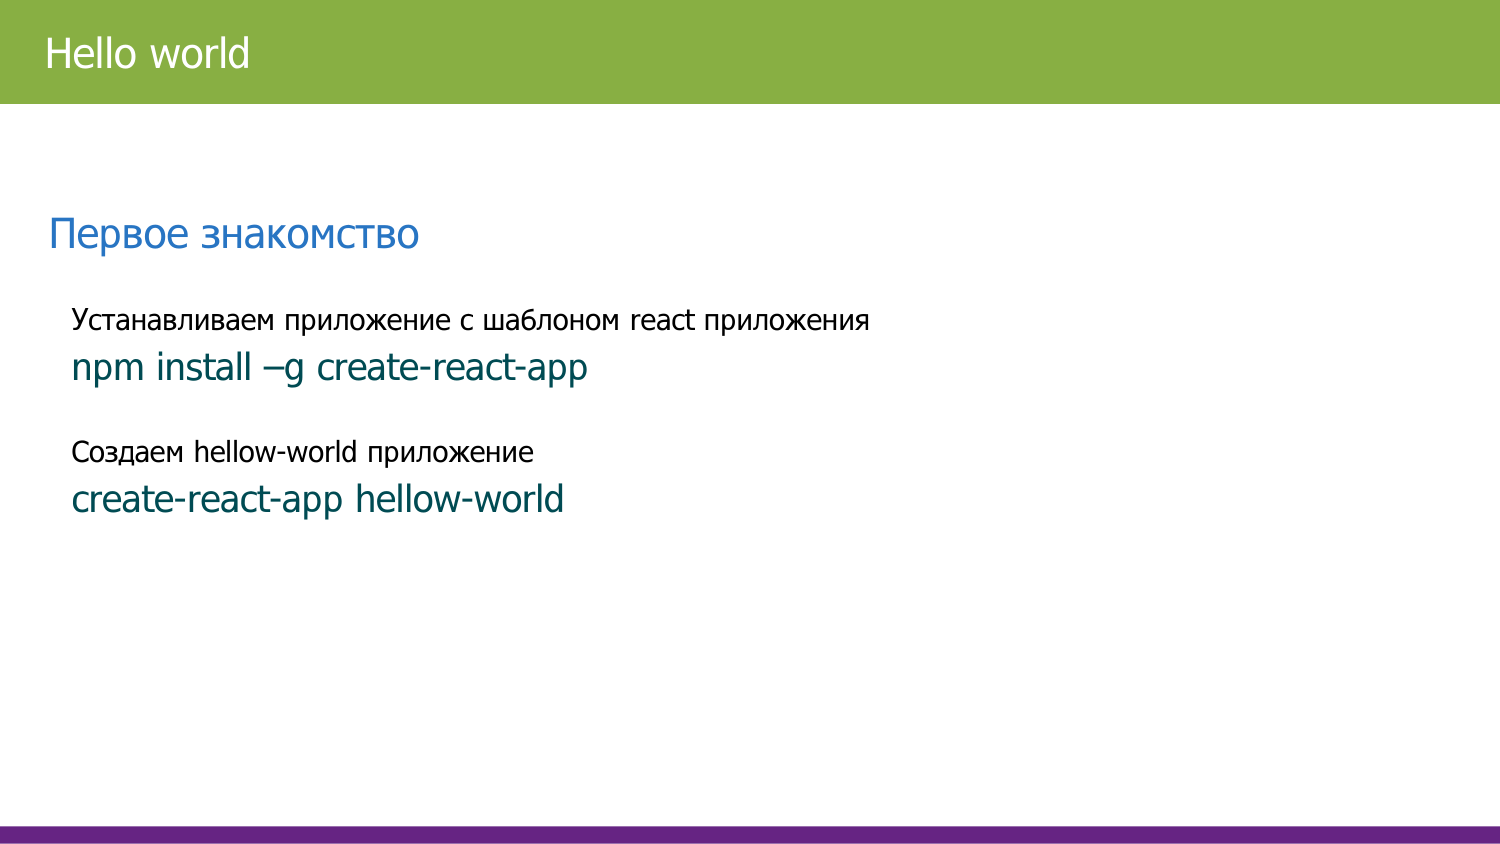

Hello world
Первое знакомство

Устанавливаем приложение с шаблоном react приложения
npm install –g create-react-app

Создаем hellow-world приложение
create-react-app hellow-world